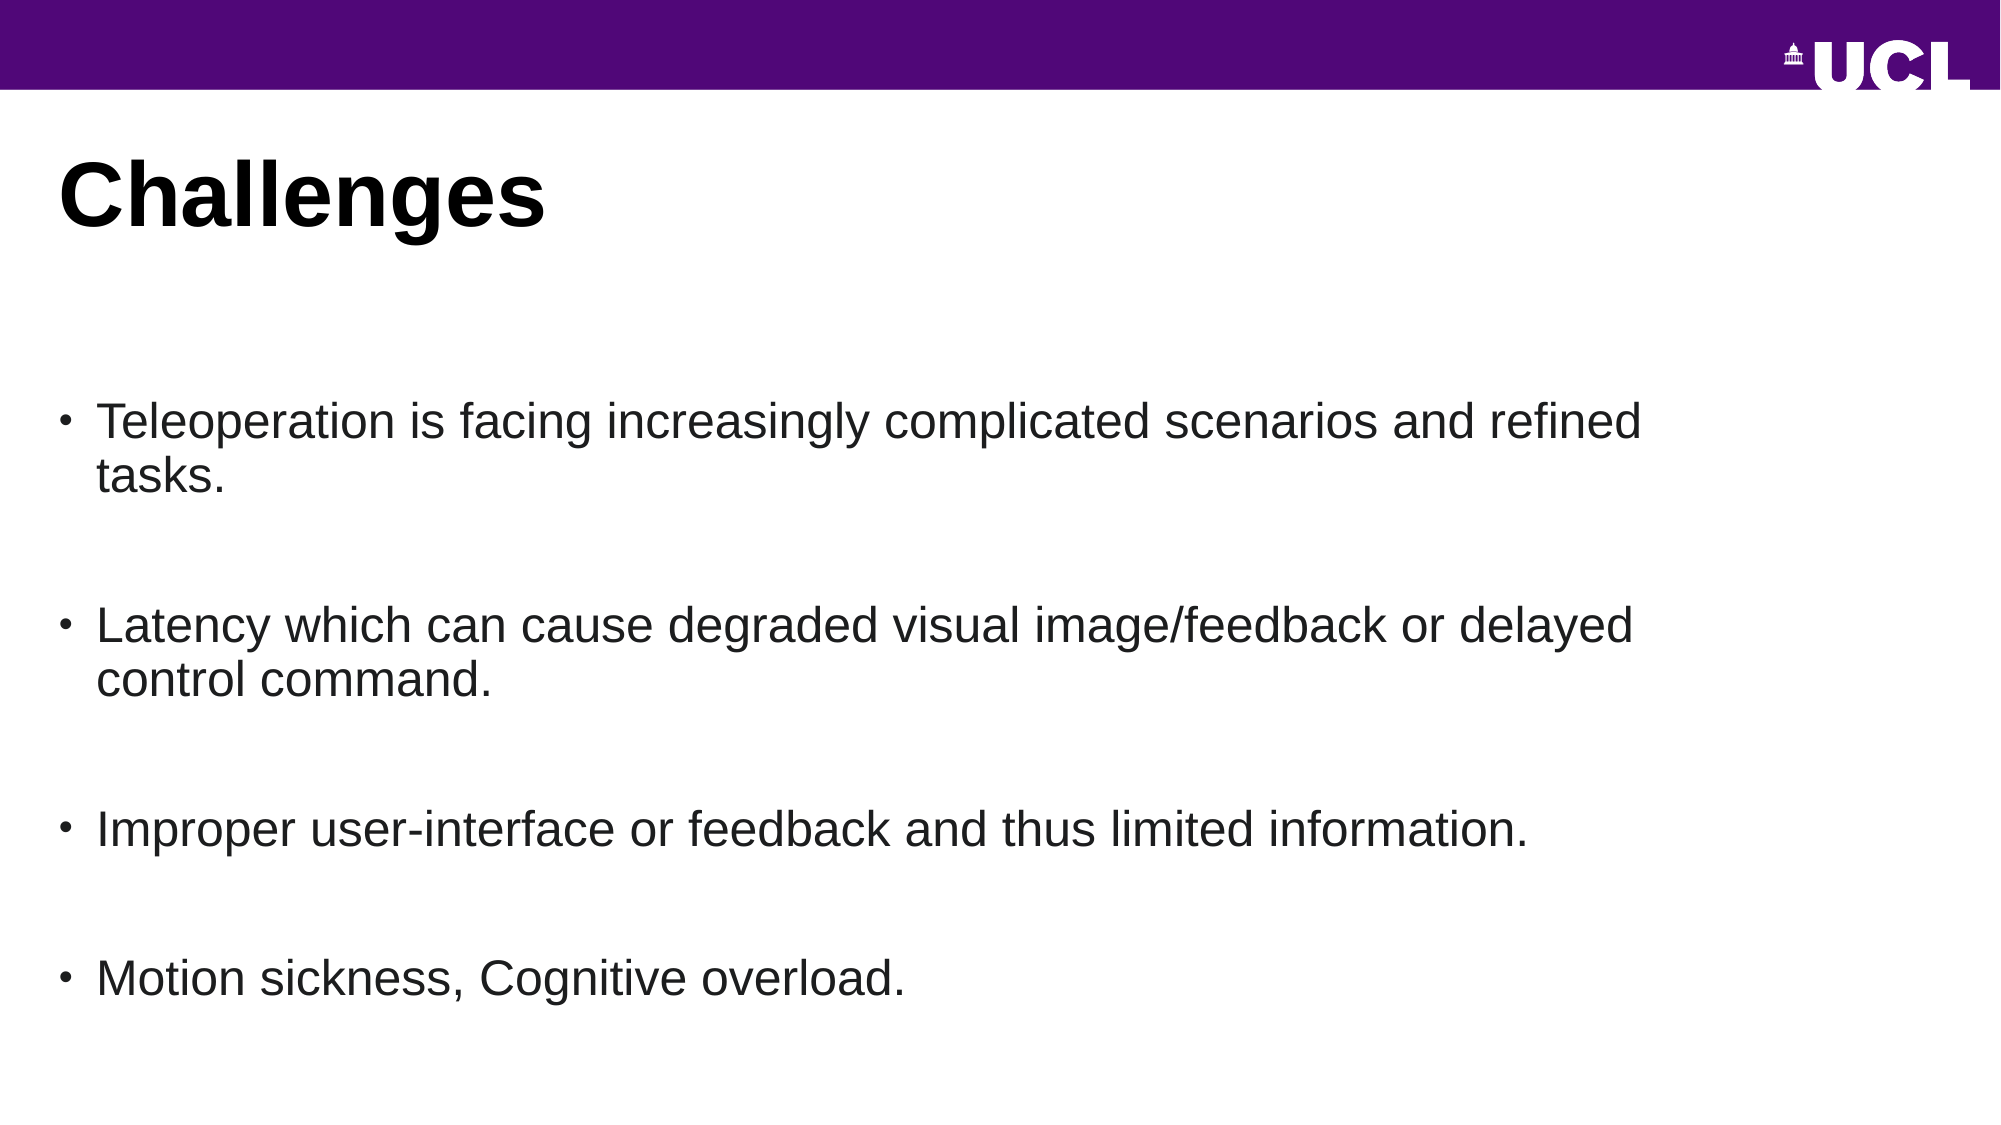

# Challenges
Teleoperation is facing increasingly complicated scenarios and refined tasks.

Latency which can cause degraded visual image/feedback or delayed control command.

Improper user-interface or feedback and thus limited information.

Motion sickness, Cognitive overload.